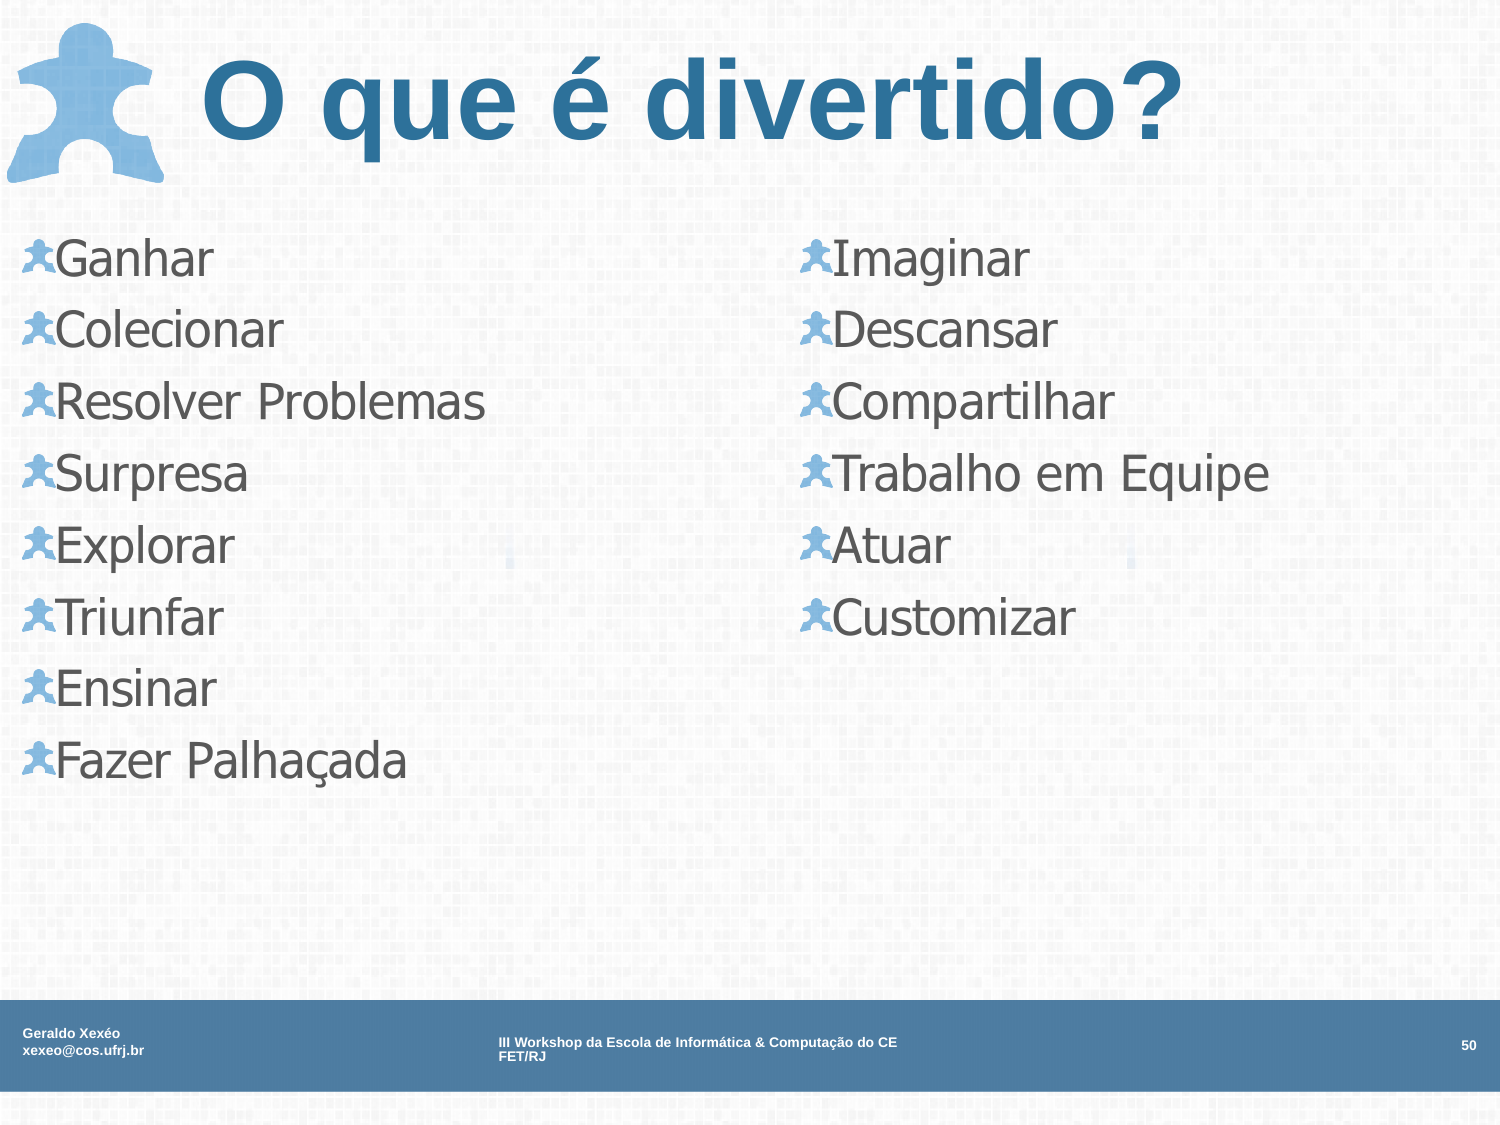

# O que é divertido?
Ganhar
Colecionar
Resolver Problemas
Surpresa
Explorar
Triunfar
Ensinar
Fazer Palhaçada
Imaginar
Descansar
Compartilhar
Trabalho em Equipe
Atuar
Customizar
Geraldo Xexéo  xexeo@cos.ufrj.br
III Workshop da Escola de Informática & Computação do CEFET/RJ
50